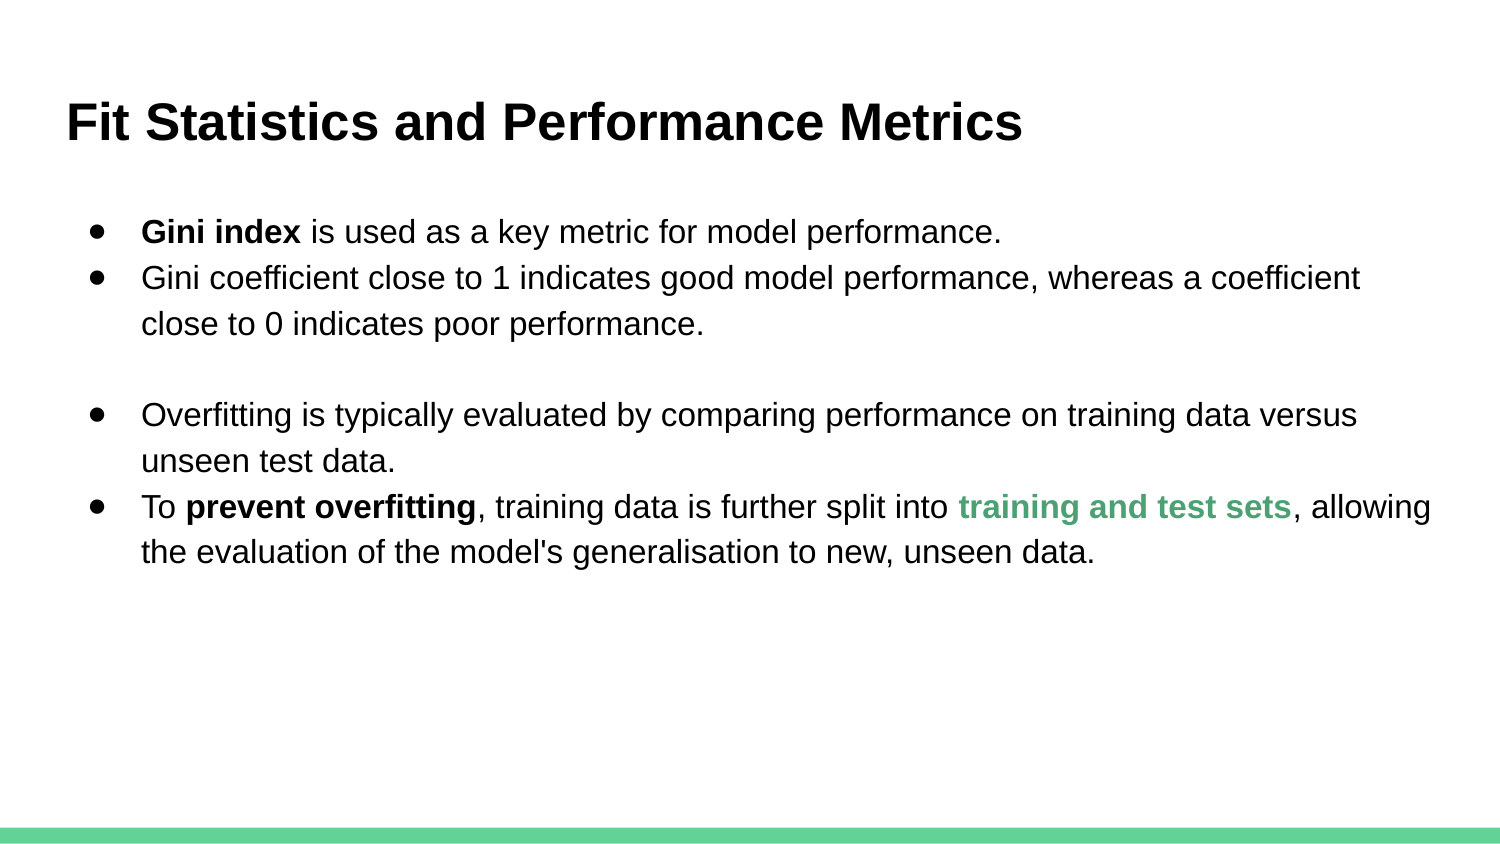

# Fit Statistics and Performance Metrics
Gini index is used as a key metric for model performance.
Gini coefficient close to 1 indicates good model performance, whereas a coefficient close to 0 indicates poor performance.

Overfitting is typically evaluated by comparing performance on training data versus unseen test data.
To prevent overfitting, training data is further split into training and test sets, allowing the evaluation of the model's generalisation to new, unseen data.